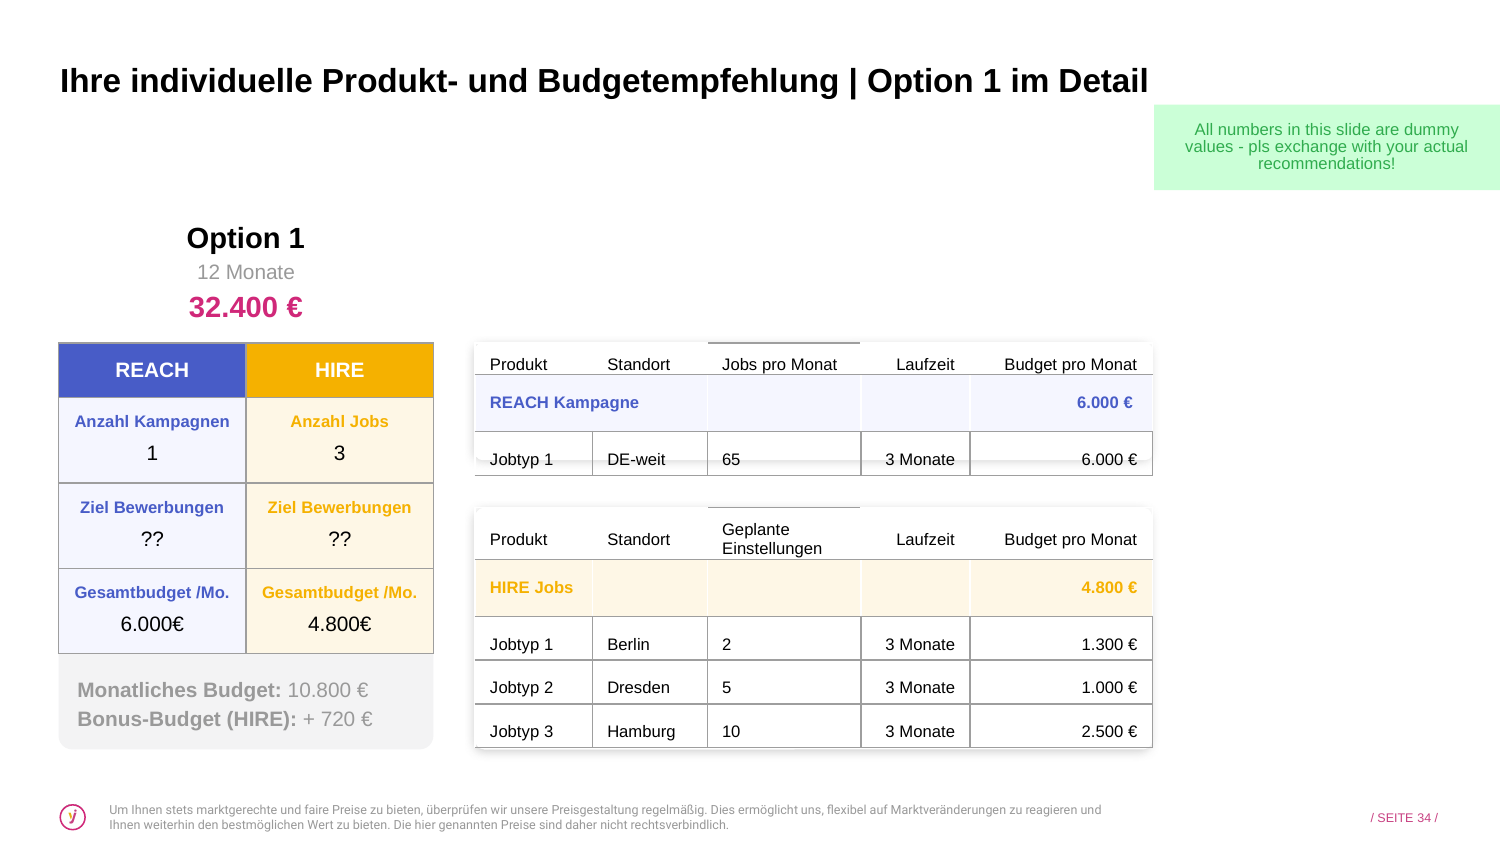

# Ihre individuelle Produkt- und Budgetempfehlung | Option 1 im Detail
All numbers in this slide are dummy values - pls exchange with your actual recommendations!
Option 1
12 Monate
32.400 €

| REACH | HIRE |
| --- | --- |
| Anzahl Kampagnen 1 | Anzahl Jobs 3 |
| Ziel Bewerbungen ?? | Ziel Bewerbungen ?? |
| Gesamtbudget /Mo. 6.000€ | Gesamtbudget /Mo. 4.800€ |

| Produkt | Standort | Jobs pro Monat | Laufzeit | Budget pro Monat |
| --- | --- | --- | --- | --- |
| REACH Kampagne |  |  |  | 6.000 € |
| Jobtyp 1 | DE-weit | 65 | 3 Monate | 6.000 € |

| Produkt | Standort | Geplante Einstellungen | Laufzeit | Budget pro Monat |
| --- | --- | --- | --- | --- |
| HIRE Jobs |  |  |  | 4.800 € |
| Jobtyp 1 | Berlin | 2 | 3 Monate | 1.300 € |
| Jobtyp 2 | Dresden | 5 | 3 Monate | 1.000 € |
| Jobtyp 3 | Hamburg | 10 | 3 Monate | 2.500 € |
Monatliches Budget: 10.800 €
Bonus-Budget (HIRE): + 720 €
Um Ihnen stets marktgerechte und faire Preise zu bieten, überprüfen wir unsere Preisgestaltung regelmäßig. Dies ermöglicht uns, flexibel auf Marktveränderungen zu reagieren und Ihnen weiterhin den bestmöglichen Wert zu bieten. Die hier genannten Preise sind daher nicht rechtsverbindlich.